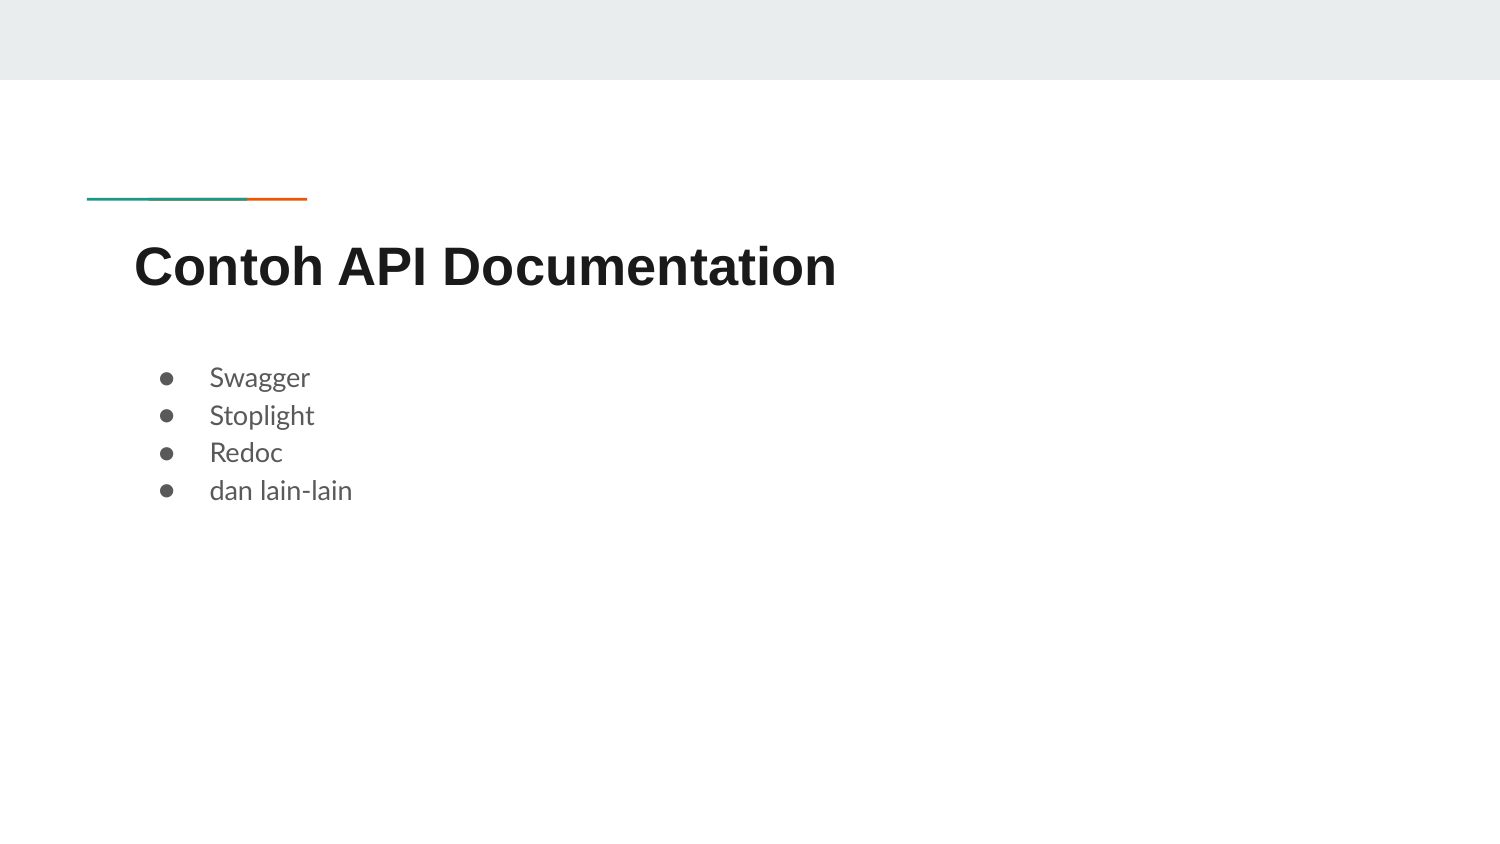

# Contoh API Documentation
Swagger
Stoplight
Redoc
dan lain-lain